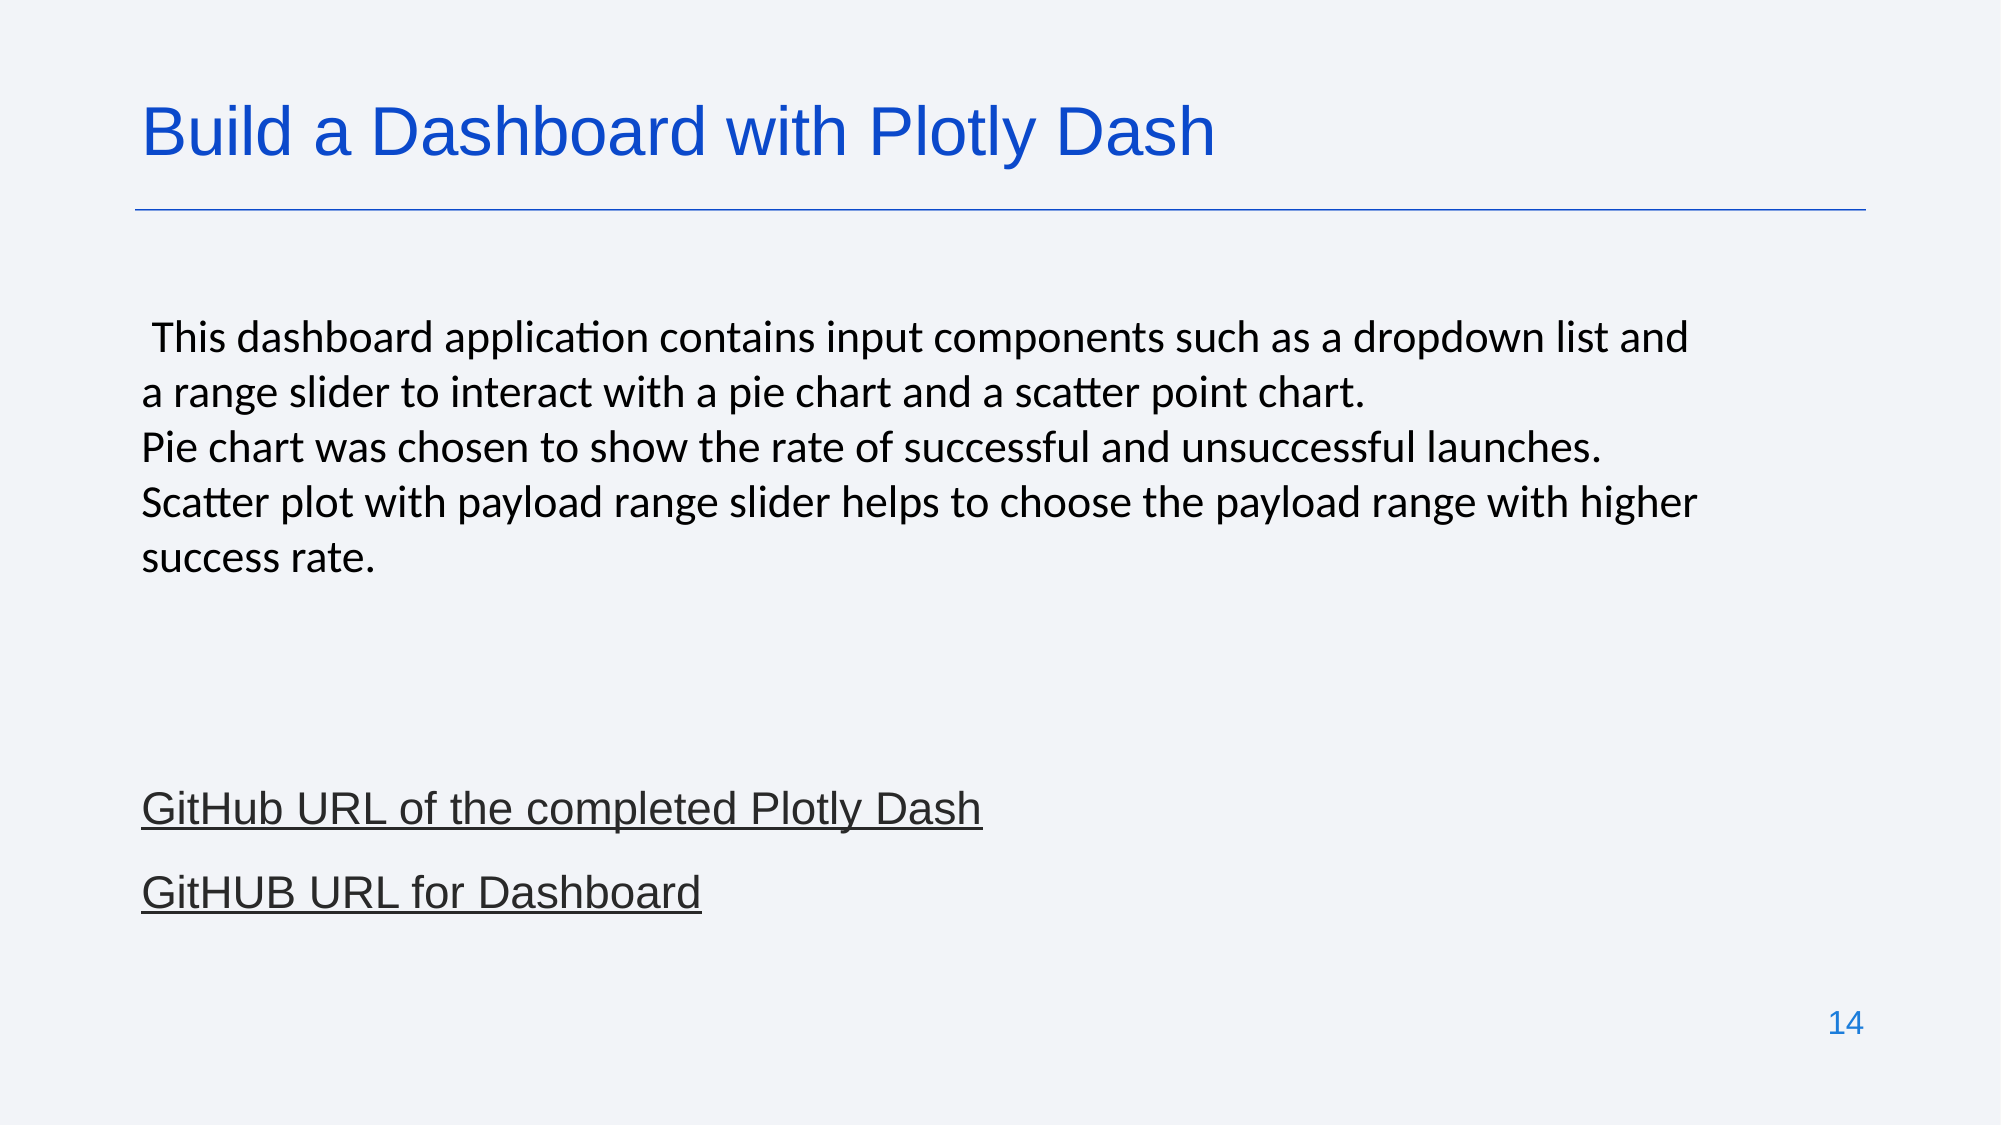

Build a Dashboard with Plotly Dash
 This dashboard application contains input components such as a dropdown list and a range slider to interact with a pie chart and a scatter point chart.
Pie chart was chosen to show the rate of successful and unsuccessful launches.
Scatter plot with payload range slider helps to choose the payload range with higher success rate.

GitHub URL of the completed Plotly Dash
GitHUB URL for Dashboard

14